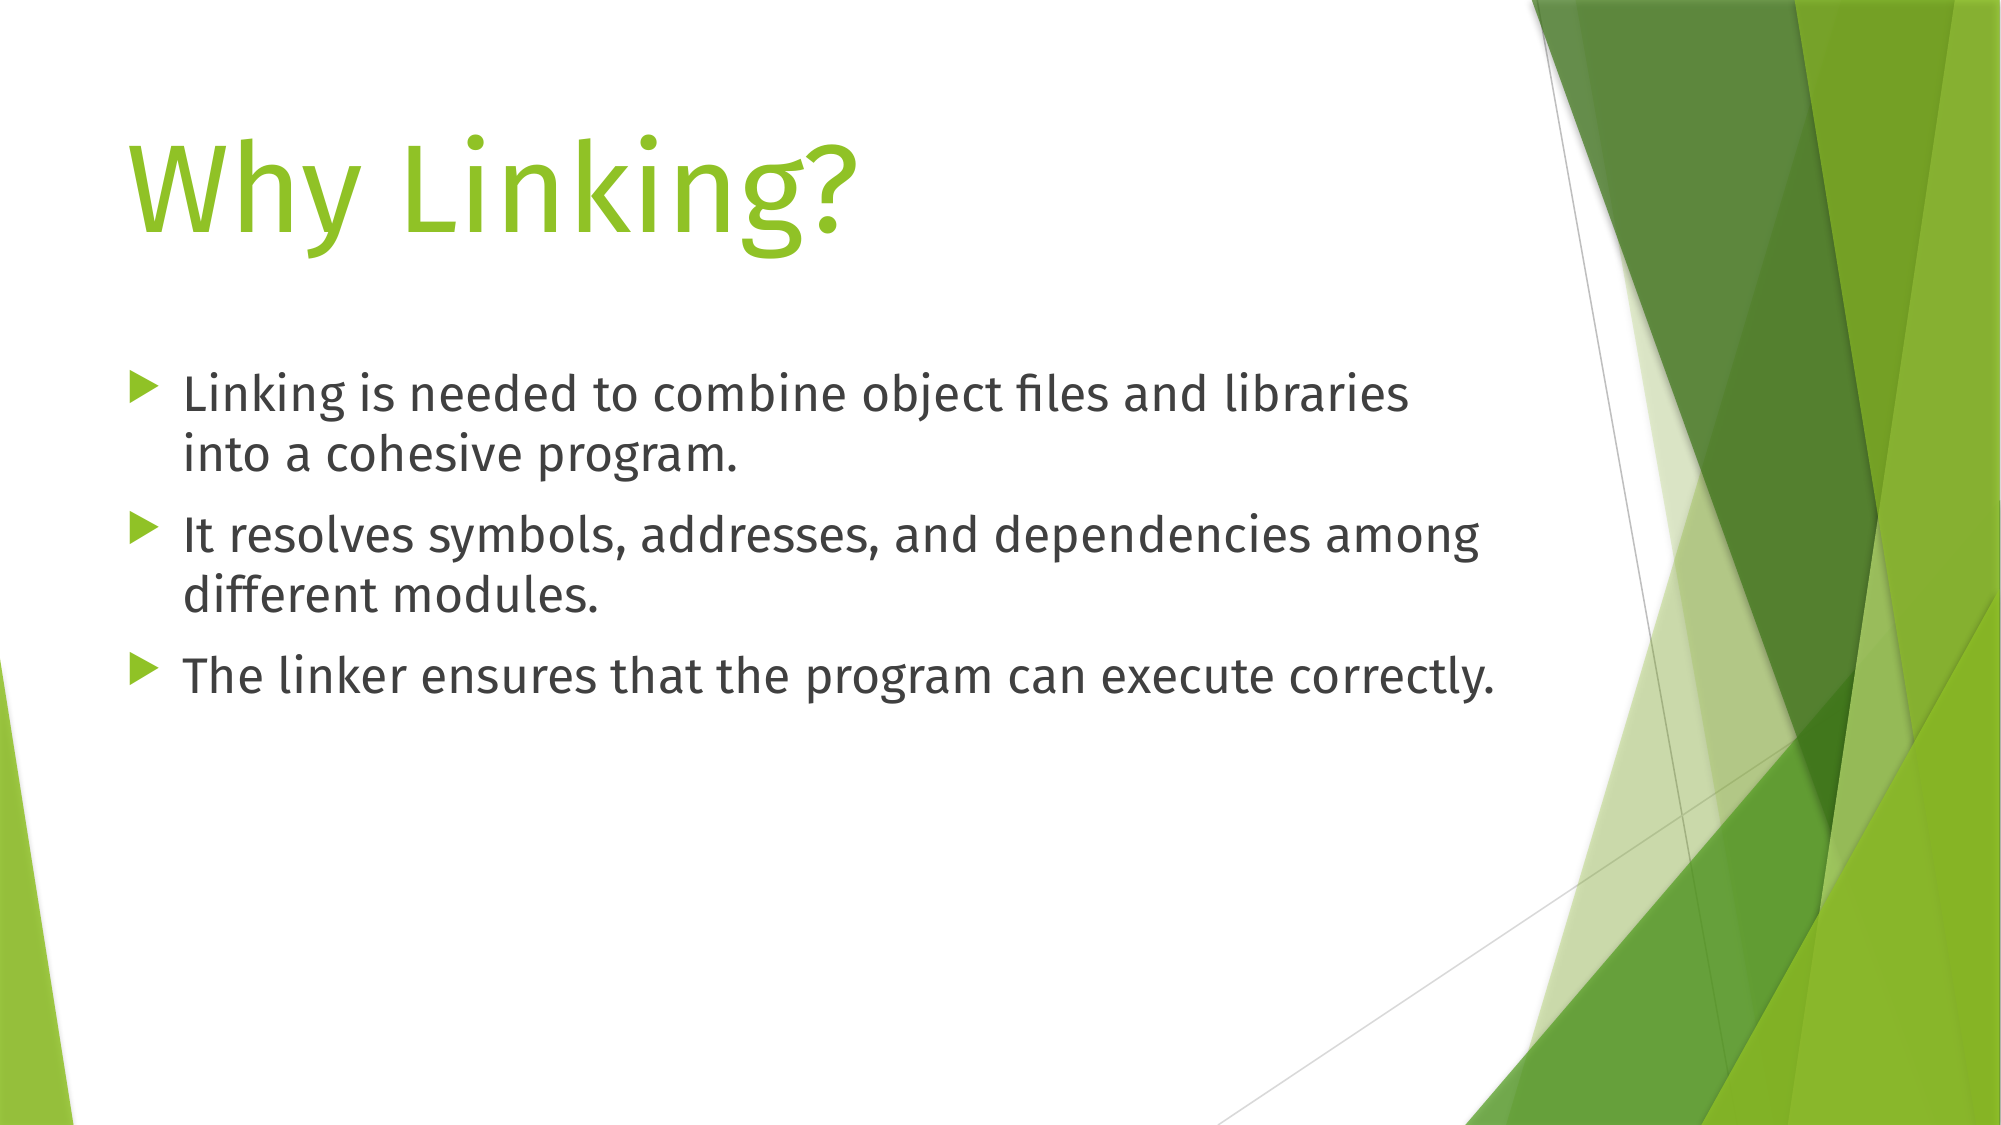

# Why Linking?
Linking is needed to combine object files and libraries into a cohesive program.
It resolves symbols, addresses, and dependencies among different modules.
The linker ensures that the program can execute correctly.